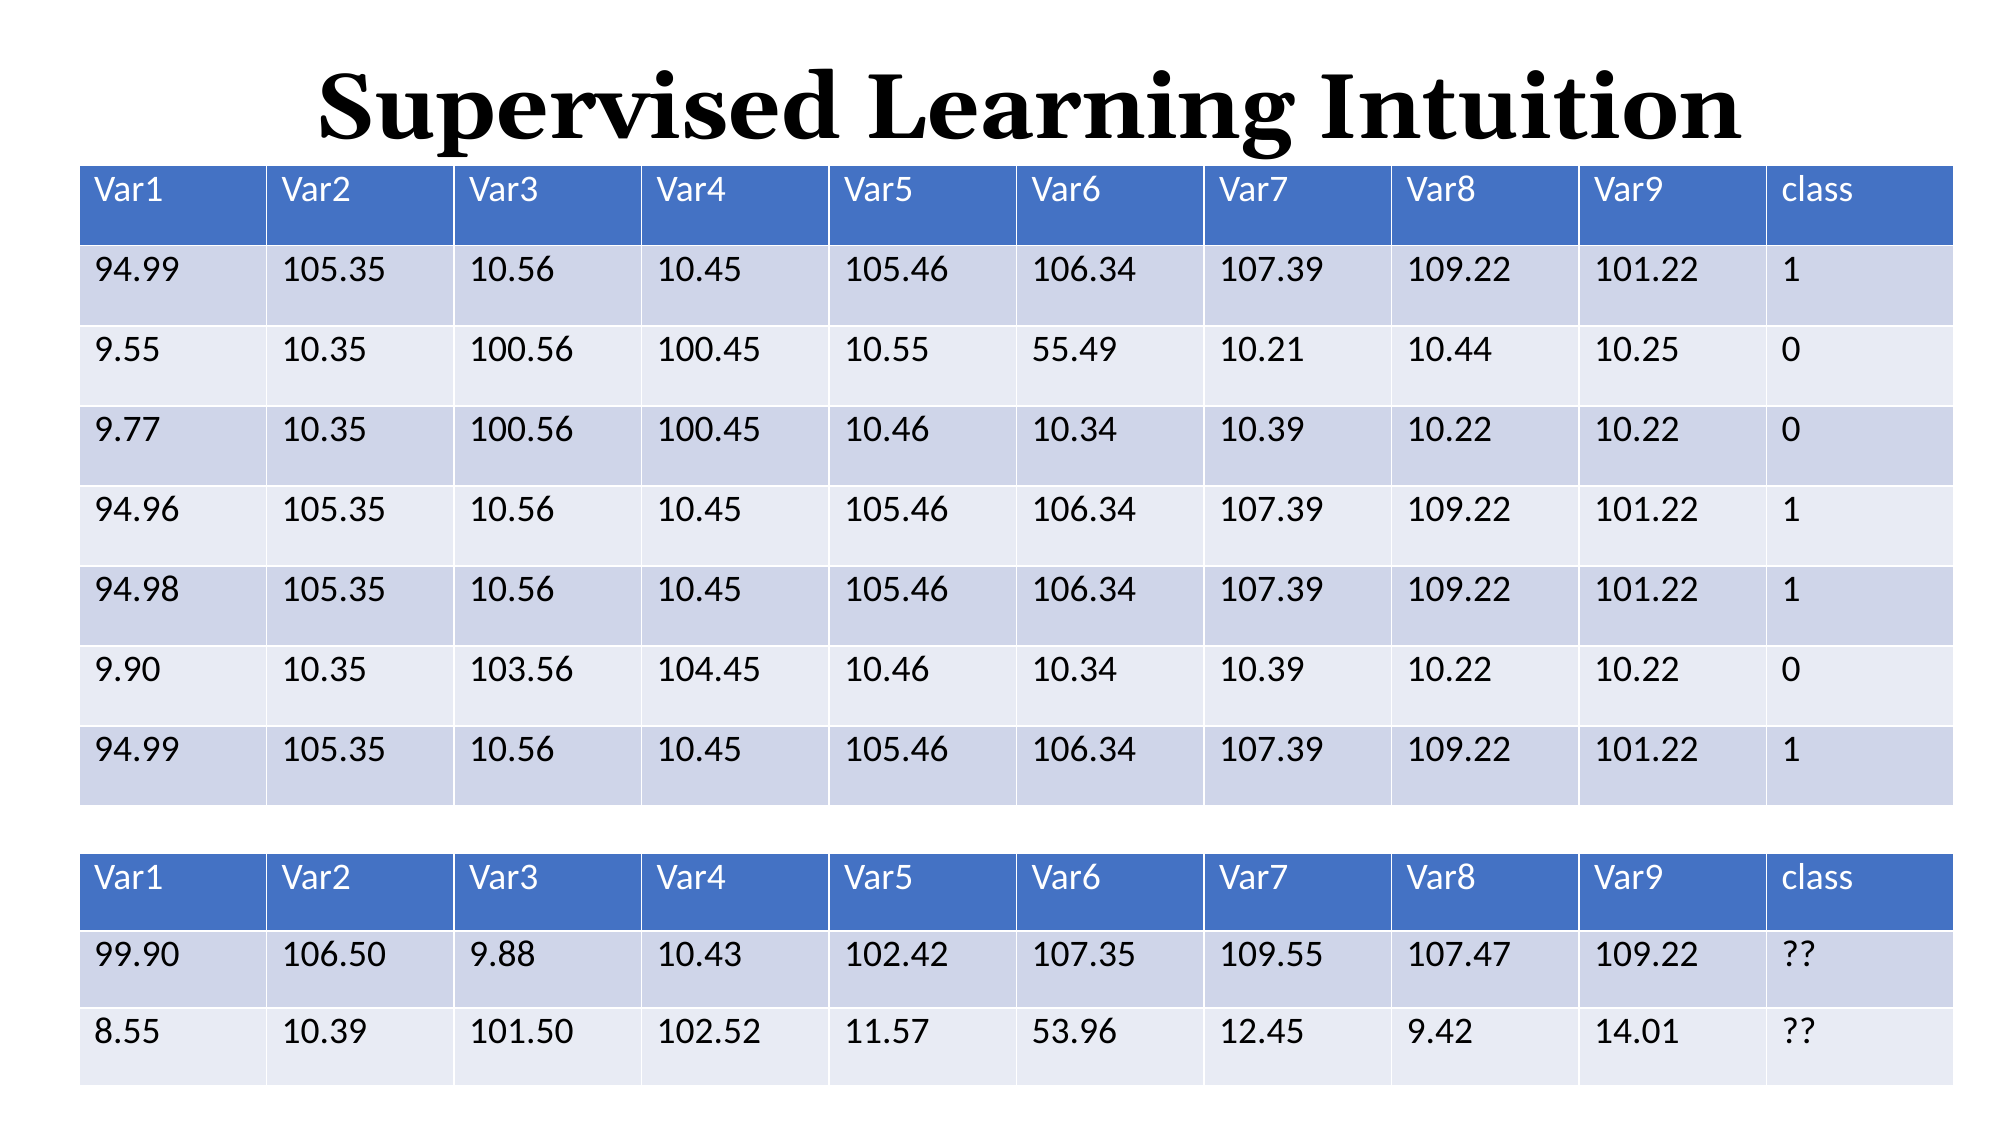

Supervised Learning Intuition
| Var1 | Var2 | Var3 | Var4 | Var5 | Var6 | Var7 | Var8 | Var9 | class |
| --- | --- | --- | --- | --- | --- | --- | --- | --- | --- |
| 94.99 | 105.35 | 10.56 | 10.45 | 105.46 | 106.34 | 107.39 | 109.22 | 101.22 | 1 |
| 9.55 | 10.35 | 100.56 | 100.45 | 10.55 | 55.49 | 10.21 | 10.44 | 10.25 | 0 |
| 9.77 | 10.35 | 100.56 | 100.45 | 10.46 | 10.34 | 10.39 | 10.22 | 10.22 | 0 |
| 94.96 | 105.35 | 10.56 | 10.45 | 105.46 | 106.34 | 107.39 | 109.22 | 101.22 | 1 |
| 94.98 | 105.35 | 10.56 | 10.45 | 105.46 | 106.34 | 107.39 | 109.22 | 101.22 | 1 |
| 9.90 | 10.35 | 103.56 | 104.45 | 10.46 | 10.34 | 10.39 | 10.22 | 10.22 | 0 |
| 94.99 | 105.35 | 10.56 | 10.45 | 105.46 | 106.34 | 107.39 | 109.22 | 101.22 | 1 |
| Var1 | Var2 | Var3 | Var4 | Var5 | Var6 | Var7 | Var8 | Var9 | class |
| --- | --- | --- | --- | --- | --- | --- | --- | --- | --- |
| 99.90 | 106.50 | 9.88 | 10.43 | 102.42 | 107.35 | 109.55 | 107.47 | 109.22 | ?? |
| 8.55 | 10.39 | 101.50 | 102.52 | 11.57 | 53.96 | 12.45 | 9.42 | 14.01 | ?? |